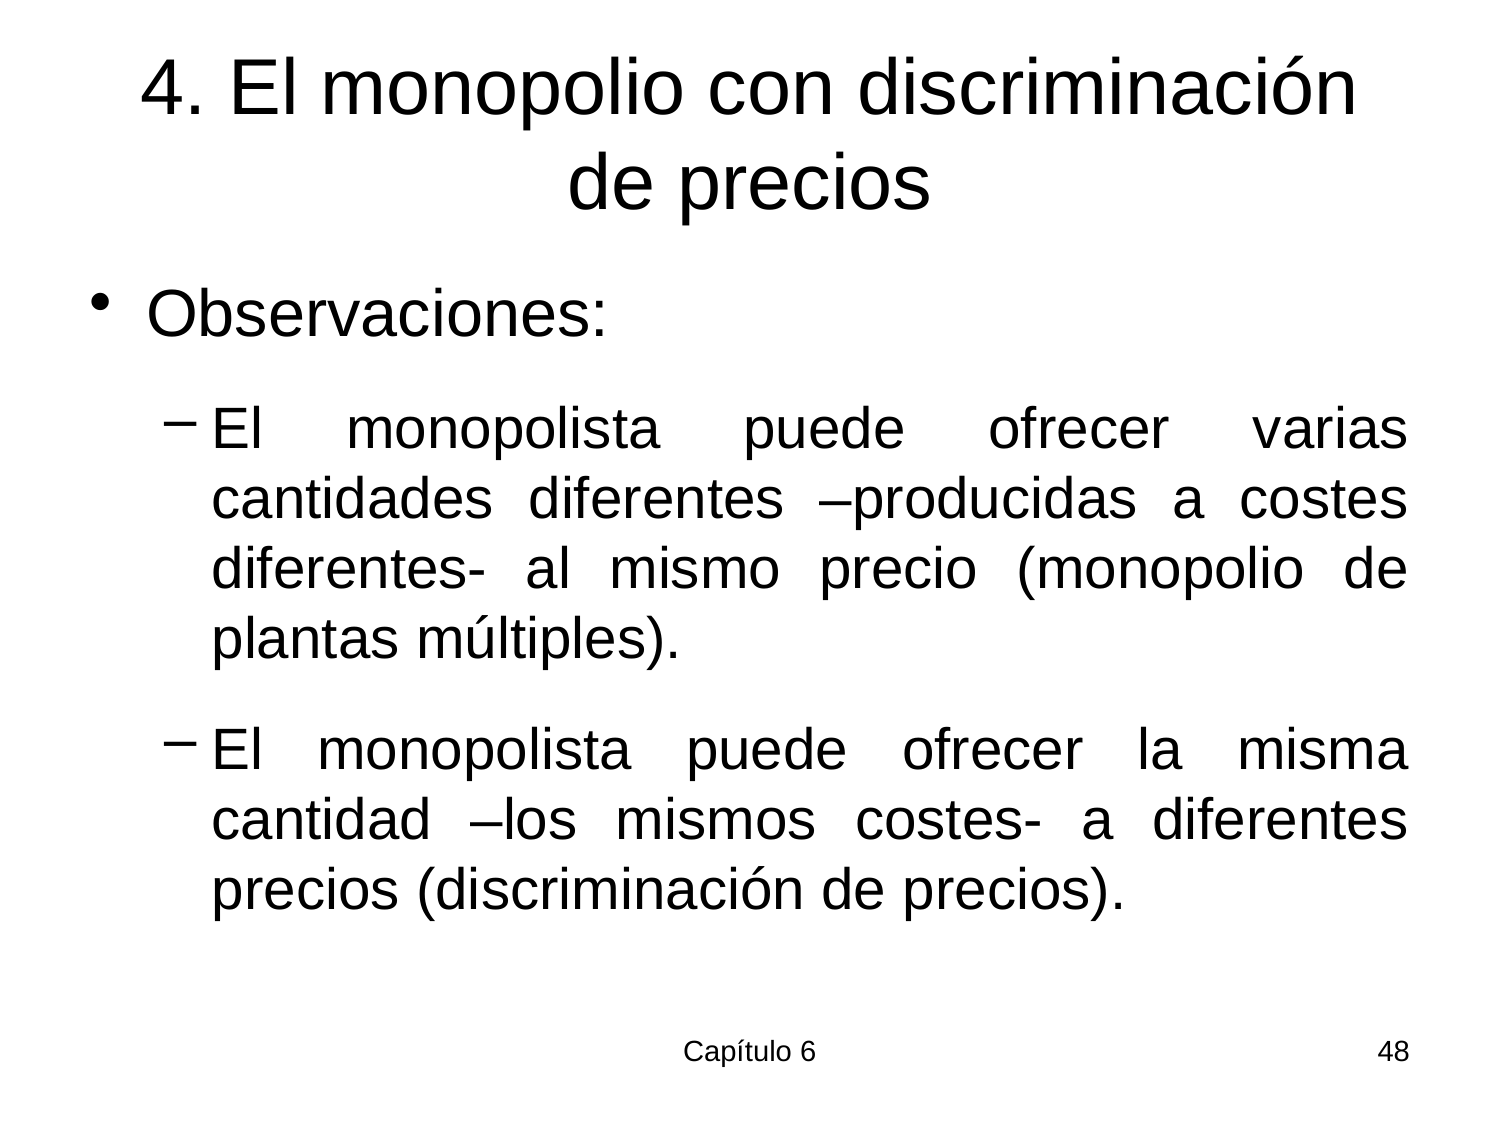

# 4. El monopolio con discriminación de precios
Observaciones:
El monopolista puede ofrecer varias cantidades diferentes –producidas a costes diferentes- al mismo precio (monopolio de plantas múltiples).
El monopolista puede ofrecer la misma cantidad –los mismos costes- a diferentes precios (discriminación de precios).
Capítulo 6
48